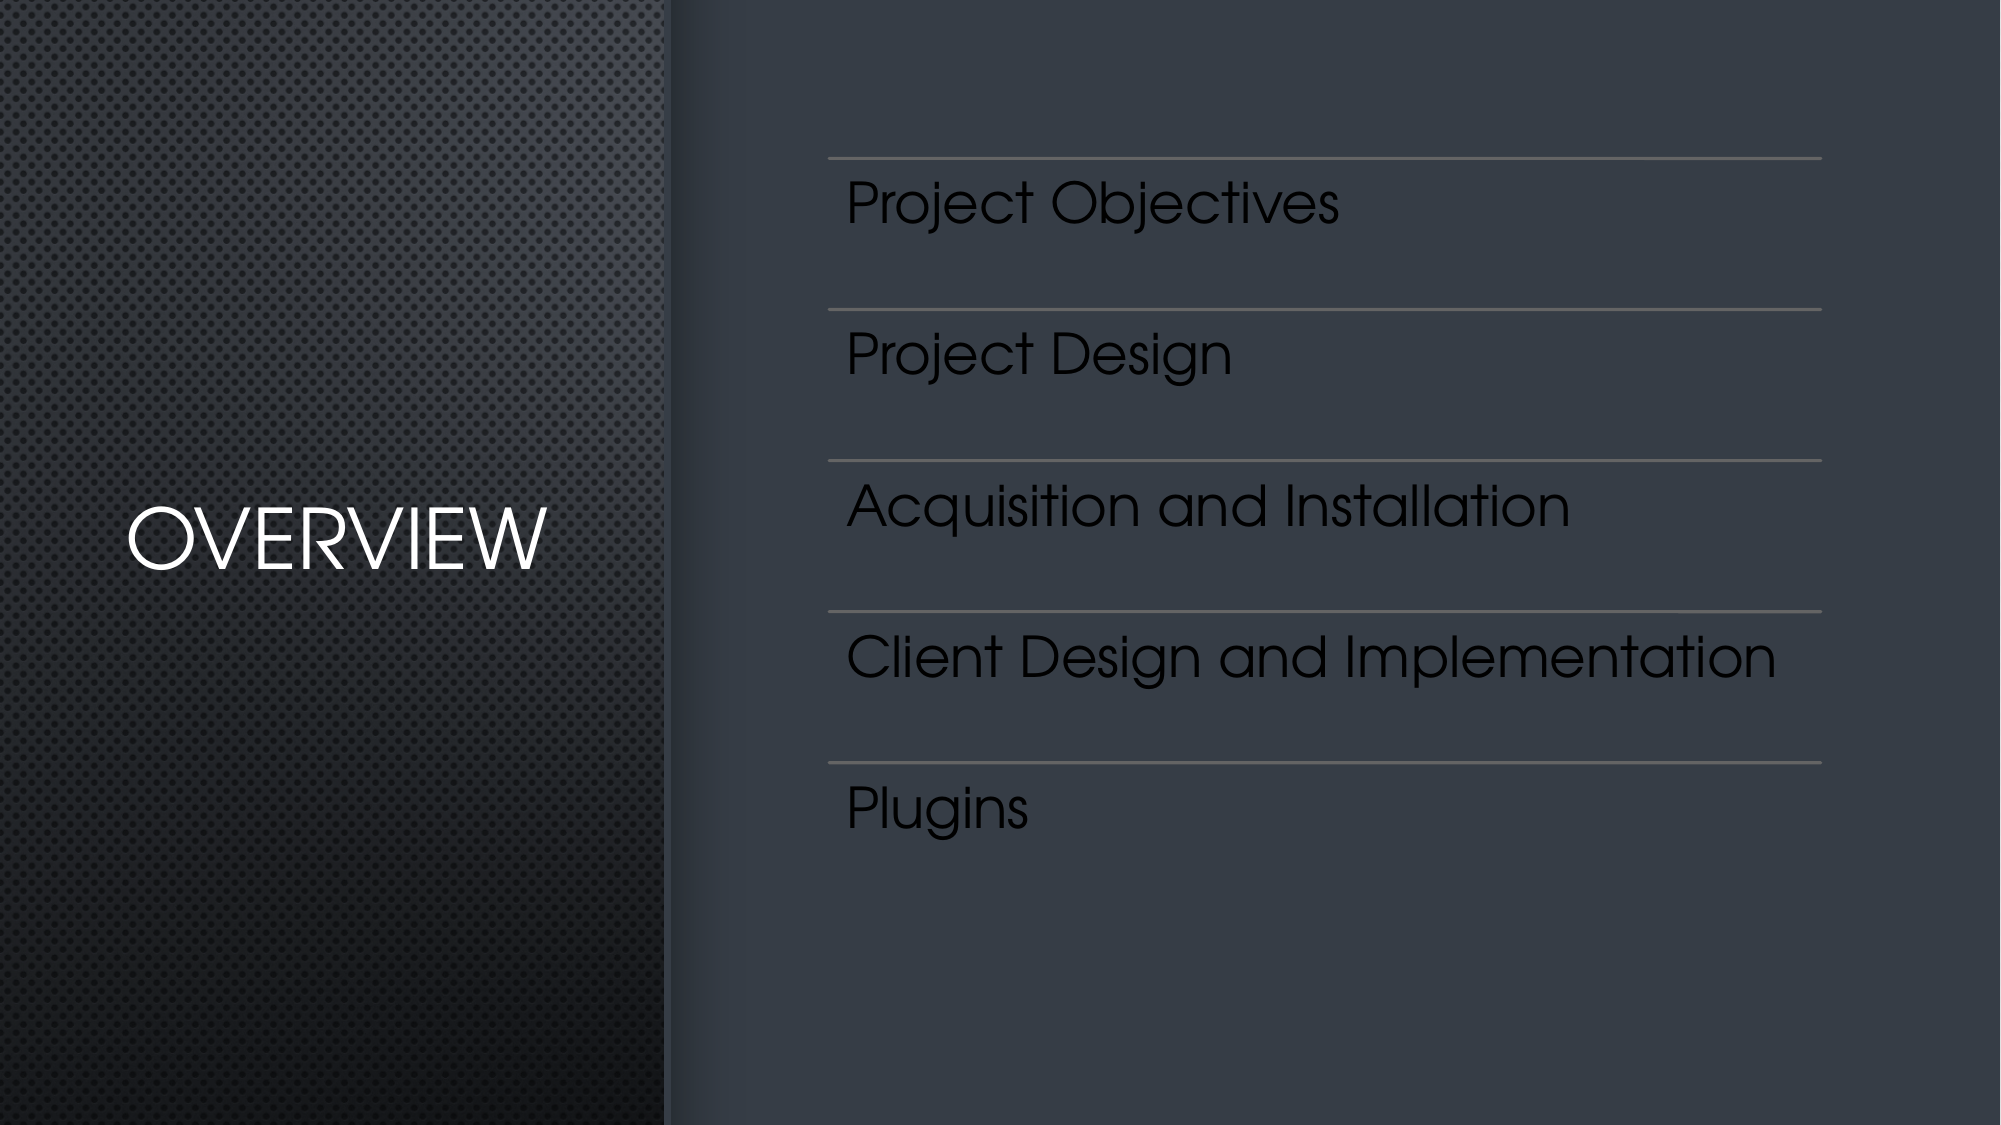

Project Objectives
Project Design
Acquisition and Installation
Client Design and Implementation
Plugins
# Overview